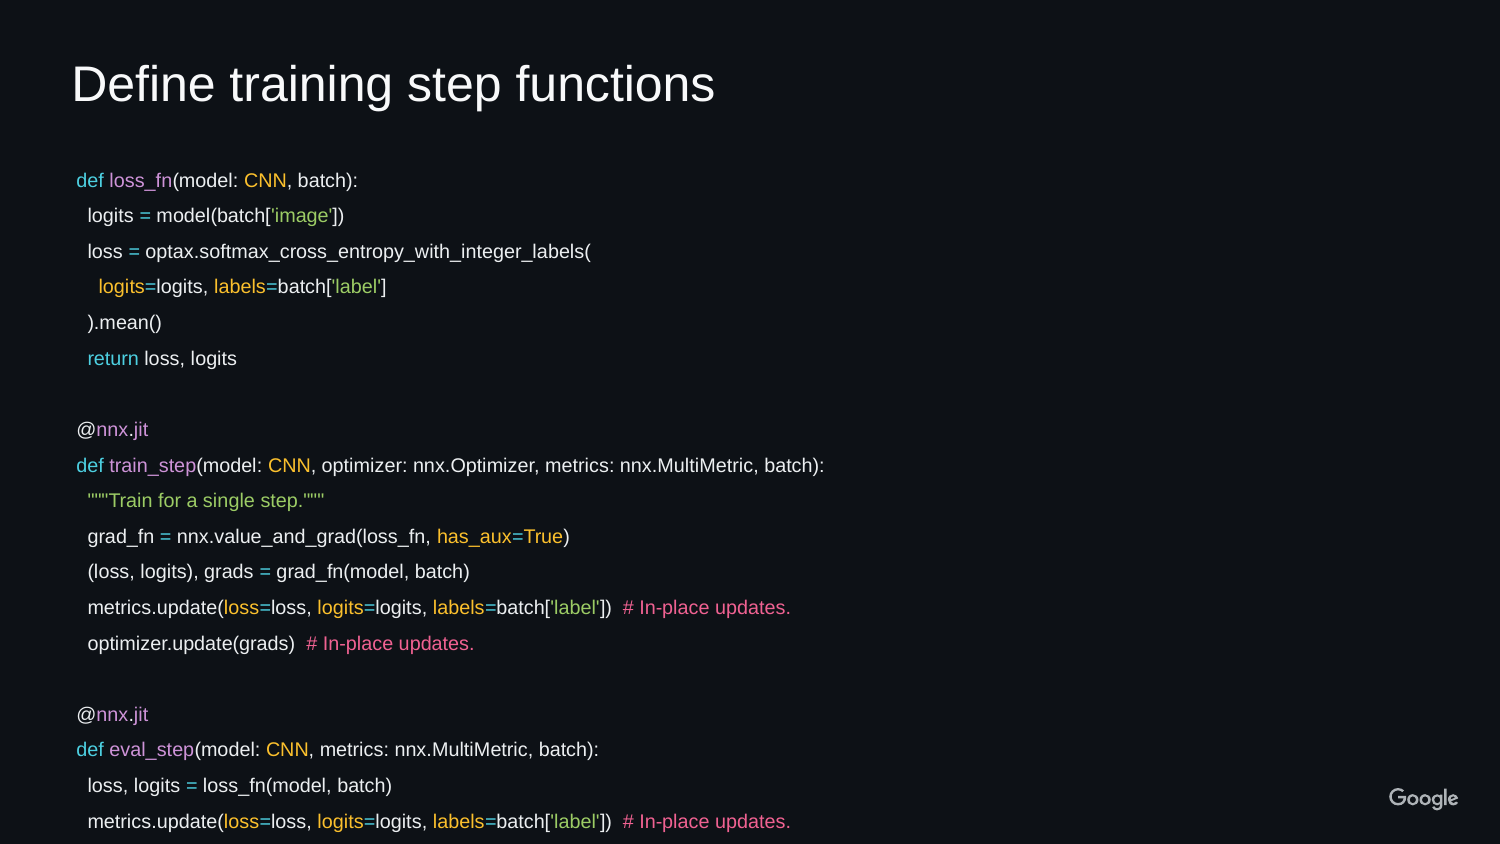

Define training step functions
def loss_fn(model: CNN, batch):
  logits = model(batch['image'])
  loss = optax.softmax_cross_entropy_with_integer_labels(
    logits=logits, labels=batch['label']
  ).mean()
  return loss, logits

@nnx.jit
def train_step(model: CNN, optimizer: nnx.Optimizer, metrics: nnx.MultiMetric, batch):
  """Train for a single step."""
  grad_fn = nnx.value_and_grad(loss_fn, has_aux=True)
  (loss, logits), grads = grad_fn(model, batch)
  metrics.update(loss=loss, logits=logits, labels=batch['label'])  # In-place updates.
  optimizer.update(grads)  # In-place updates.

@nnx.jit
def eval_step(model: CNN, metrics: nnx.MultiMetric, batch):
  loss, logits = loss_fn(model, batch)
  metrics.update(loss=loss, logits=logits, labels=batch['label'])  # In-place updates.